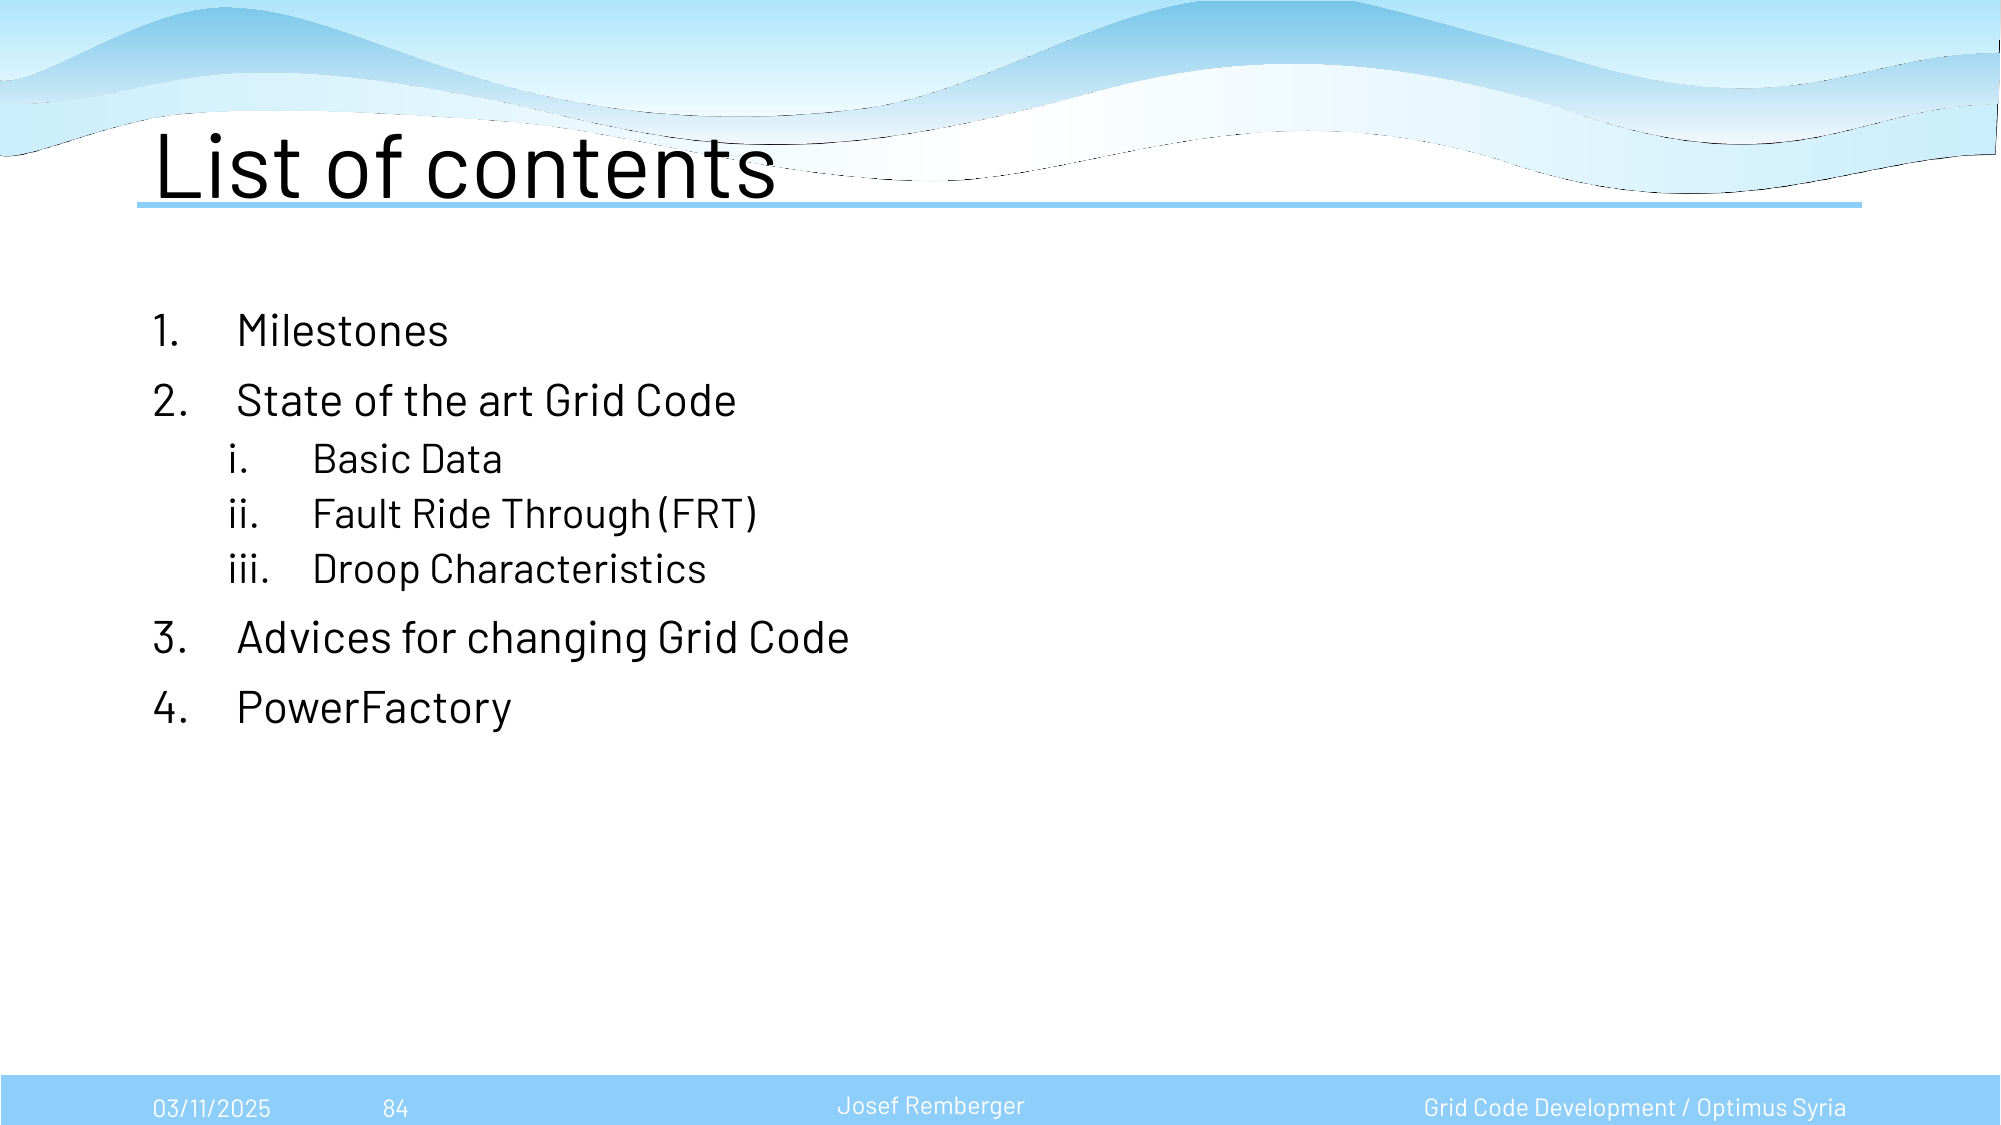

# List of contents
Milestones
State of the art Grid Code
Basic Data
Fault Ride Through (FRT)
Droop Characteristics
Advices for changing Grid Code
PowerFactory
Josef Remberger
Grid Code Development / Optimus Syria
03/11/2025
84